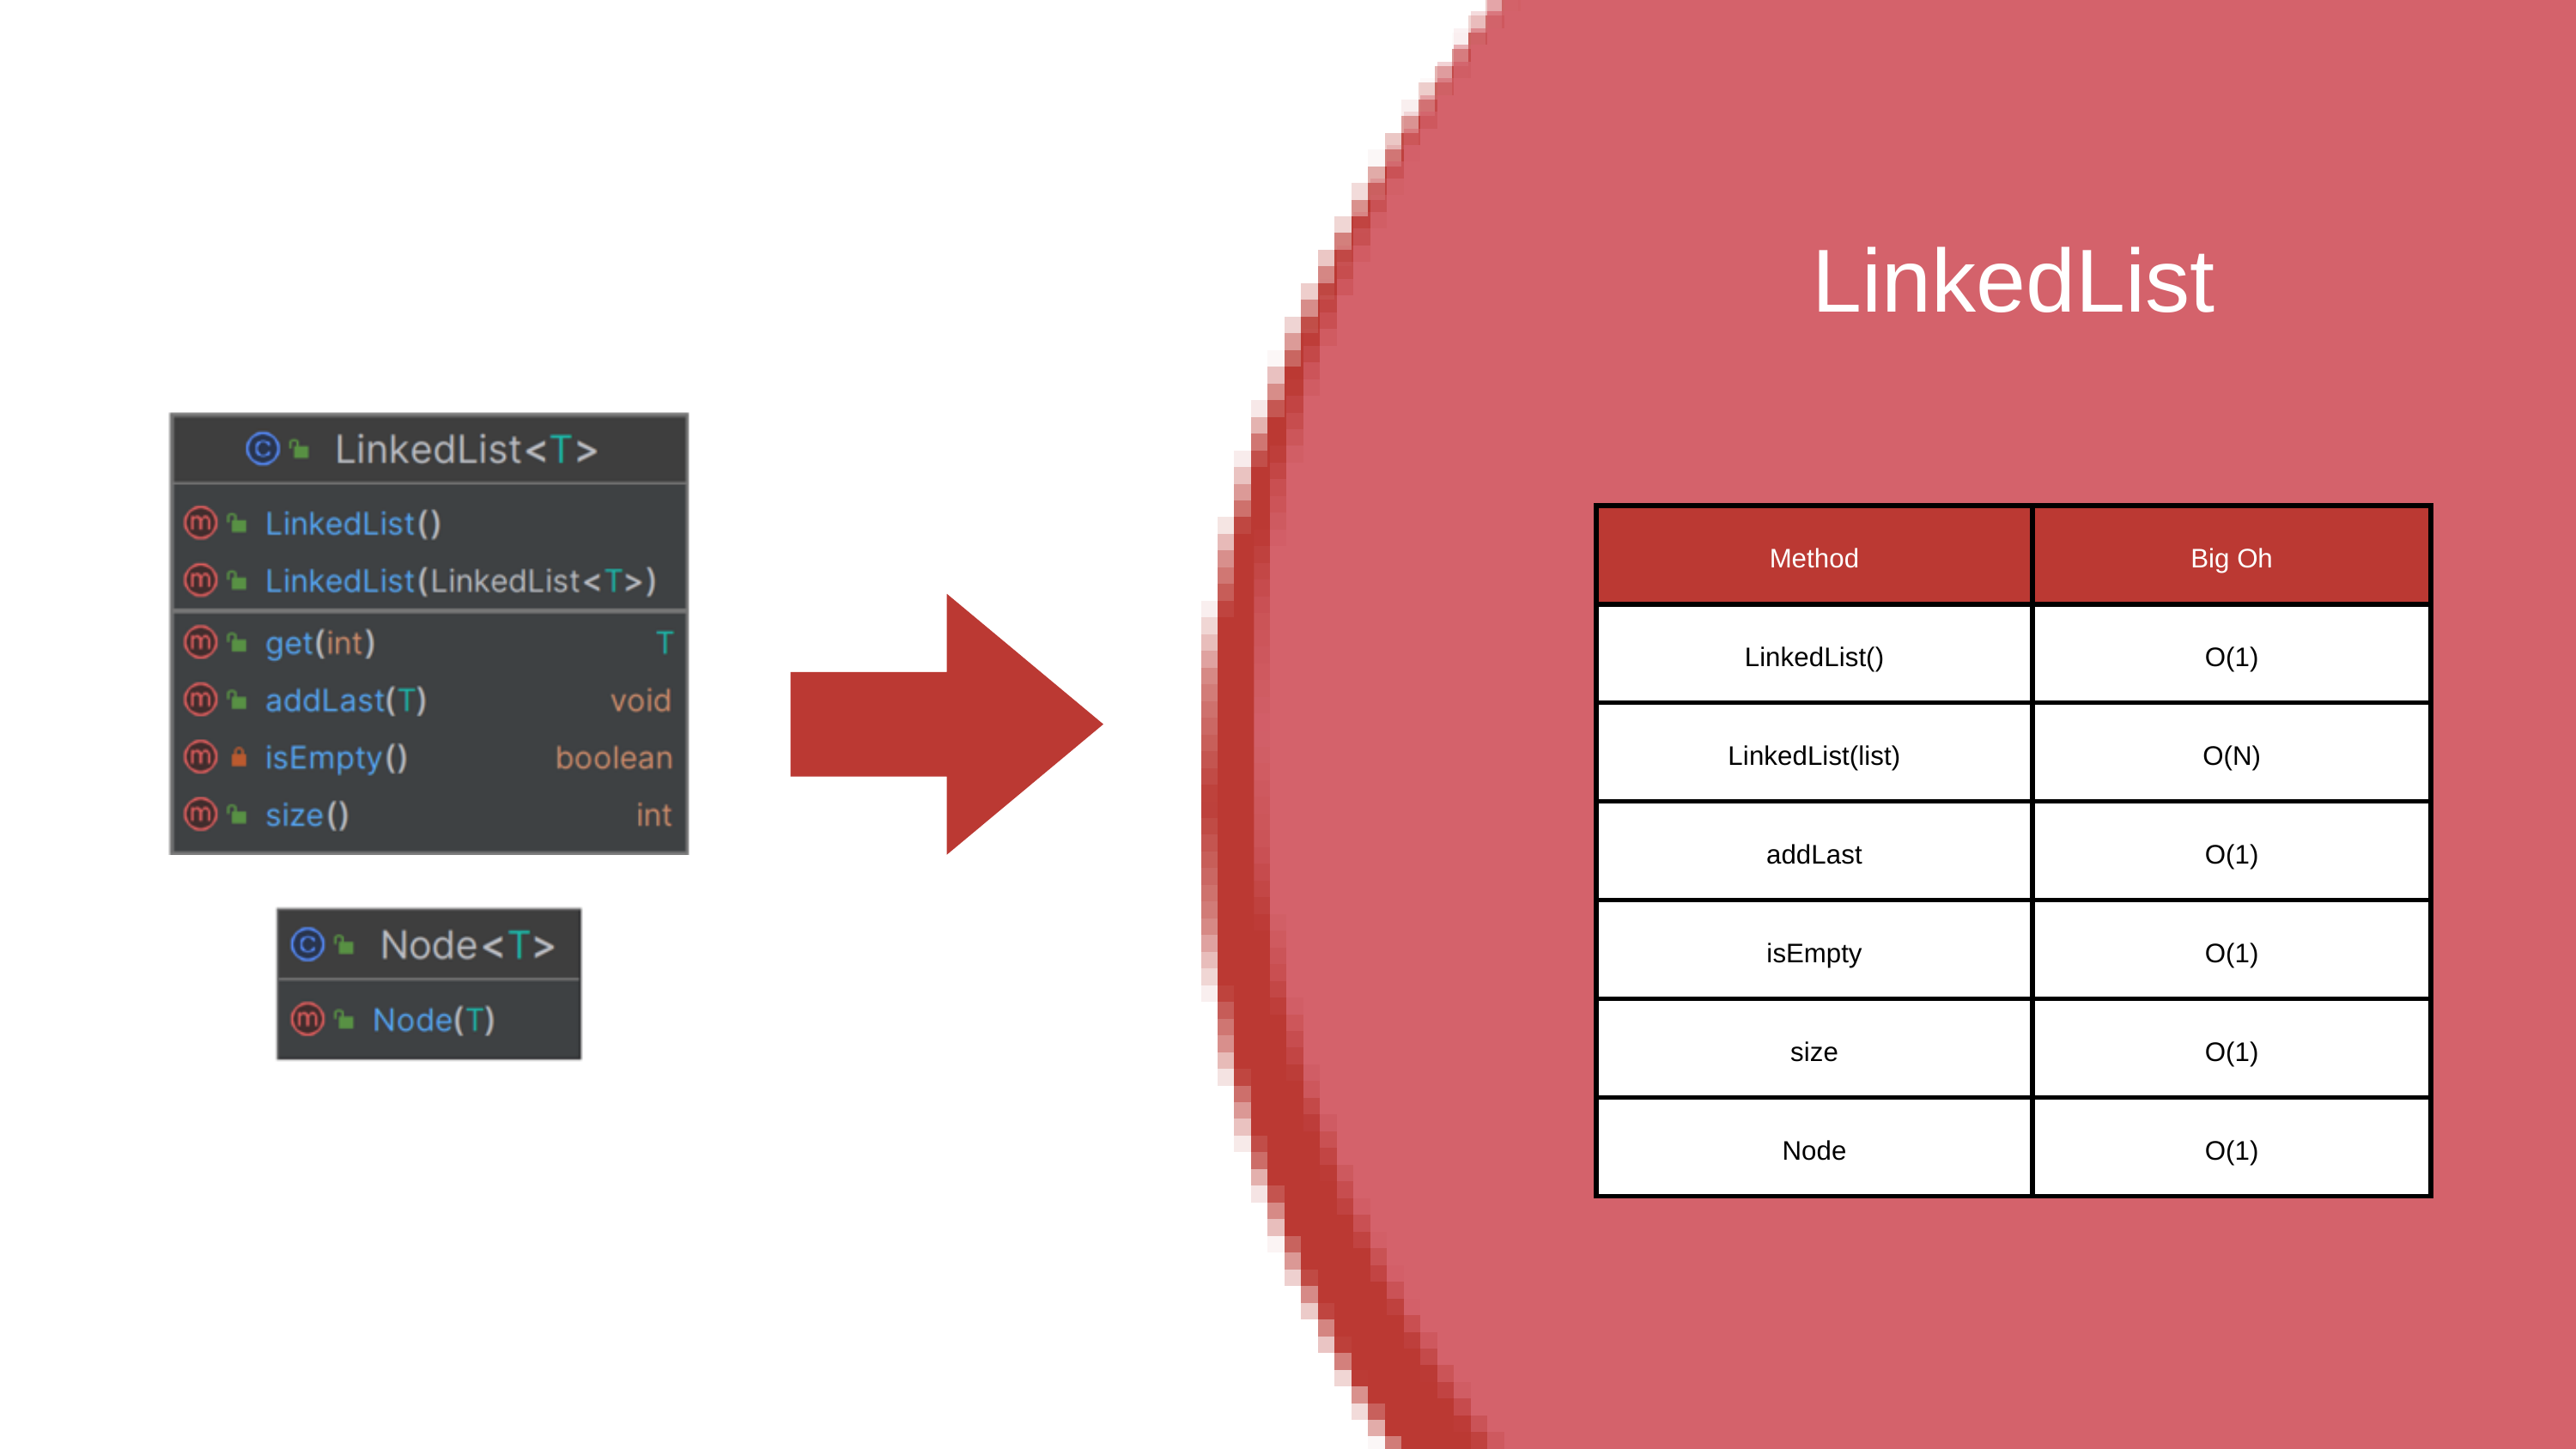

LinkedList

| Method | Big Oh |
| --- | --- |
| LinkedList() | O(1) |
| LinkedList(list) | O(N) |
| addLast | O(1) |
| isEmpty | O(1) |
| size | O(1) |
| Node | O(1) |